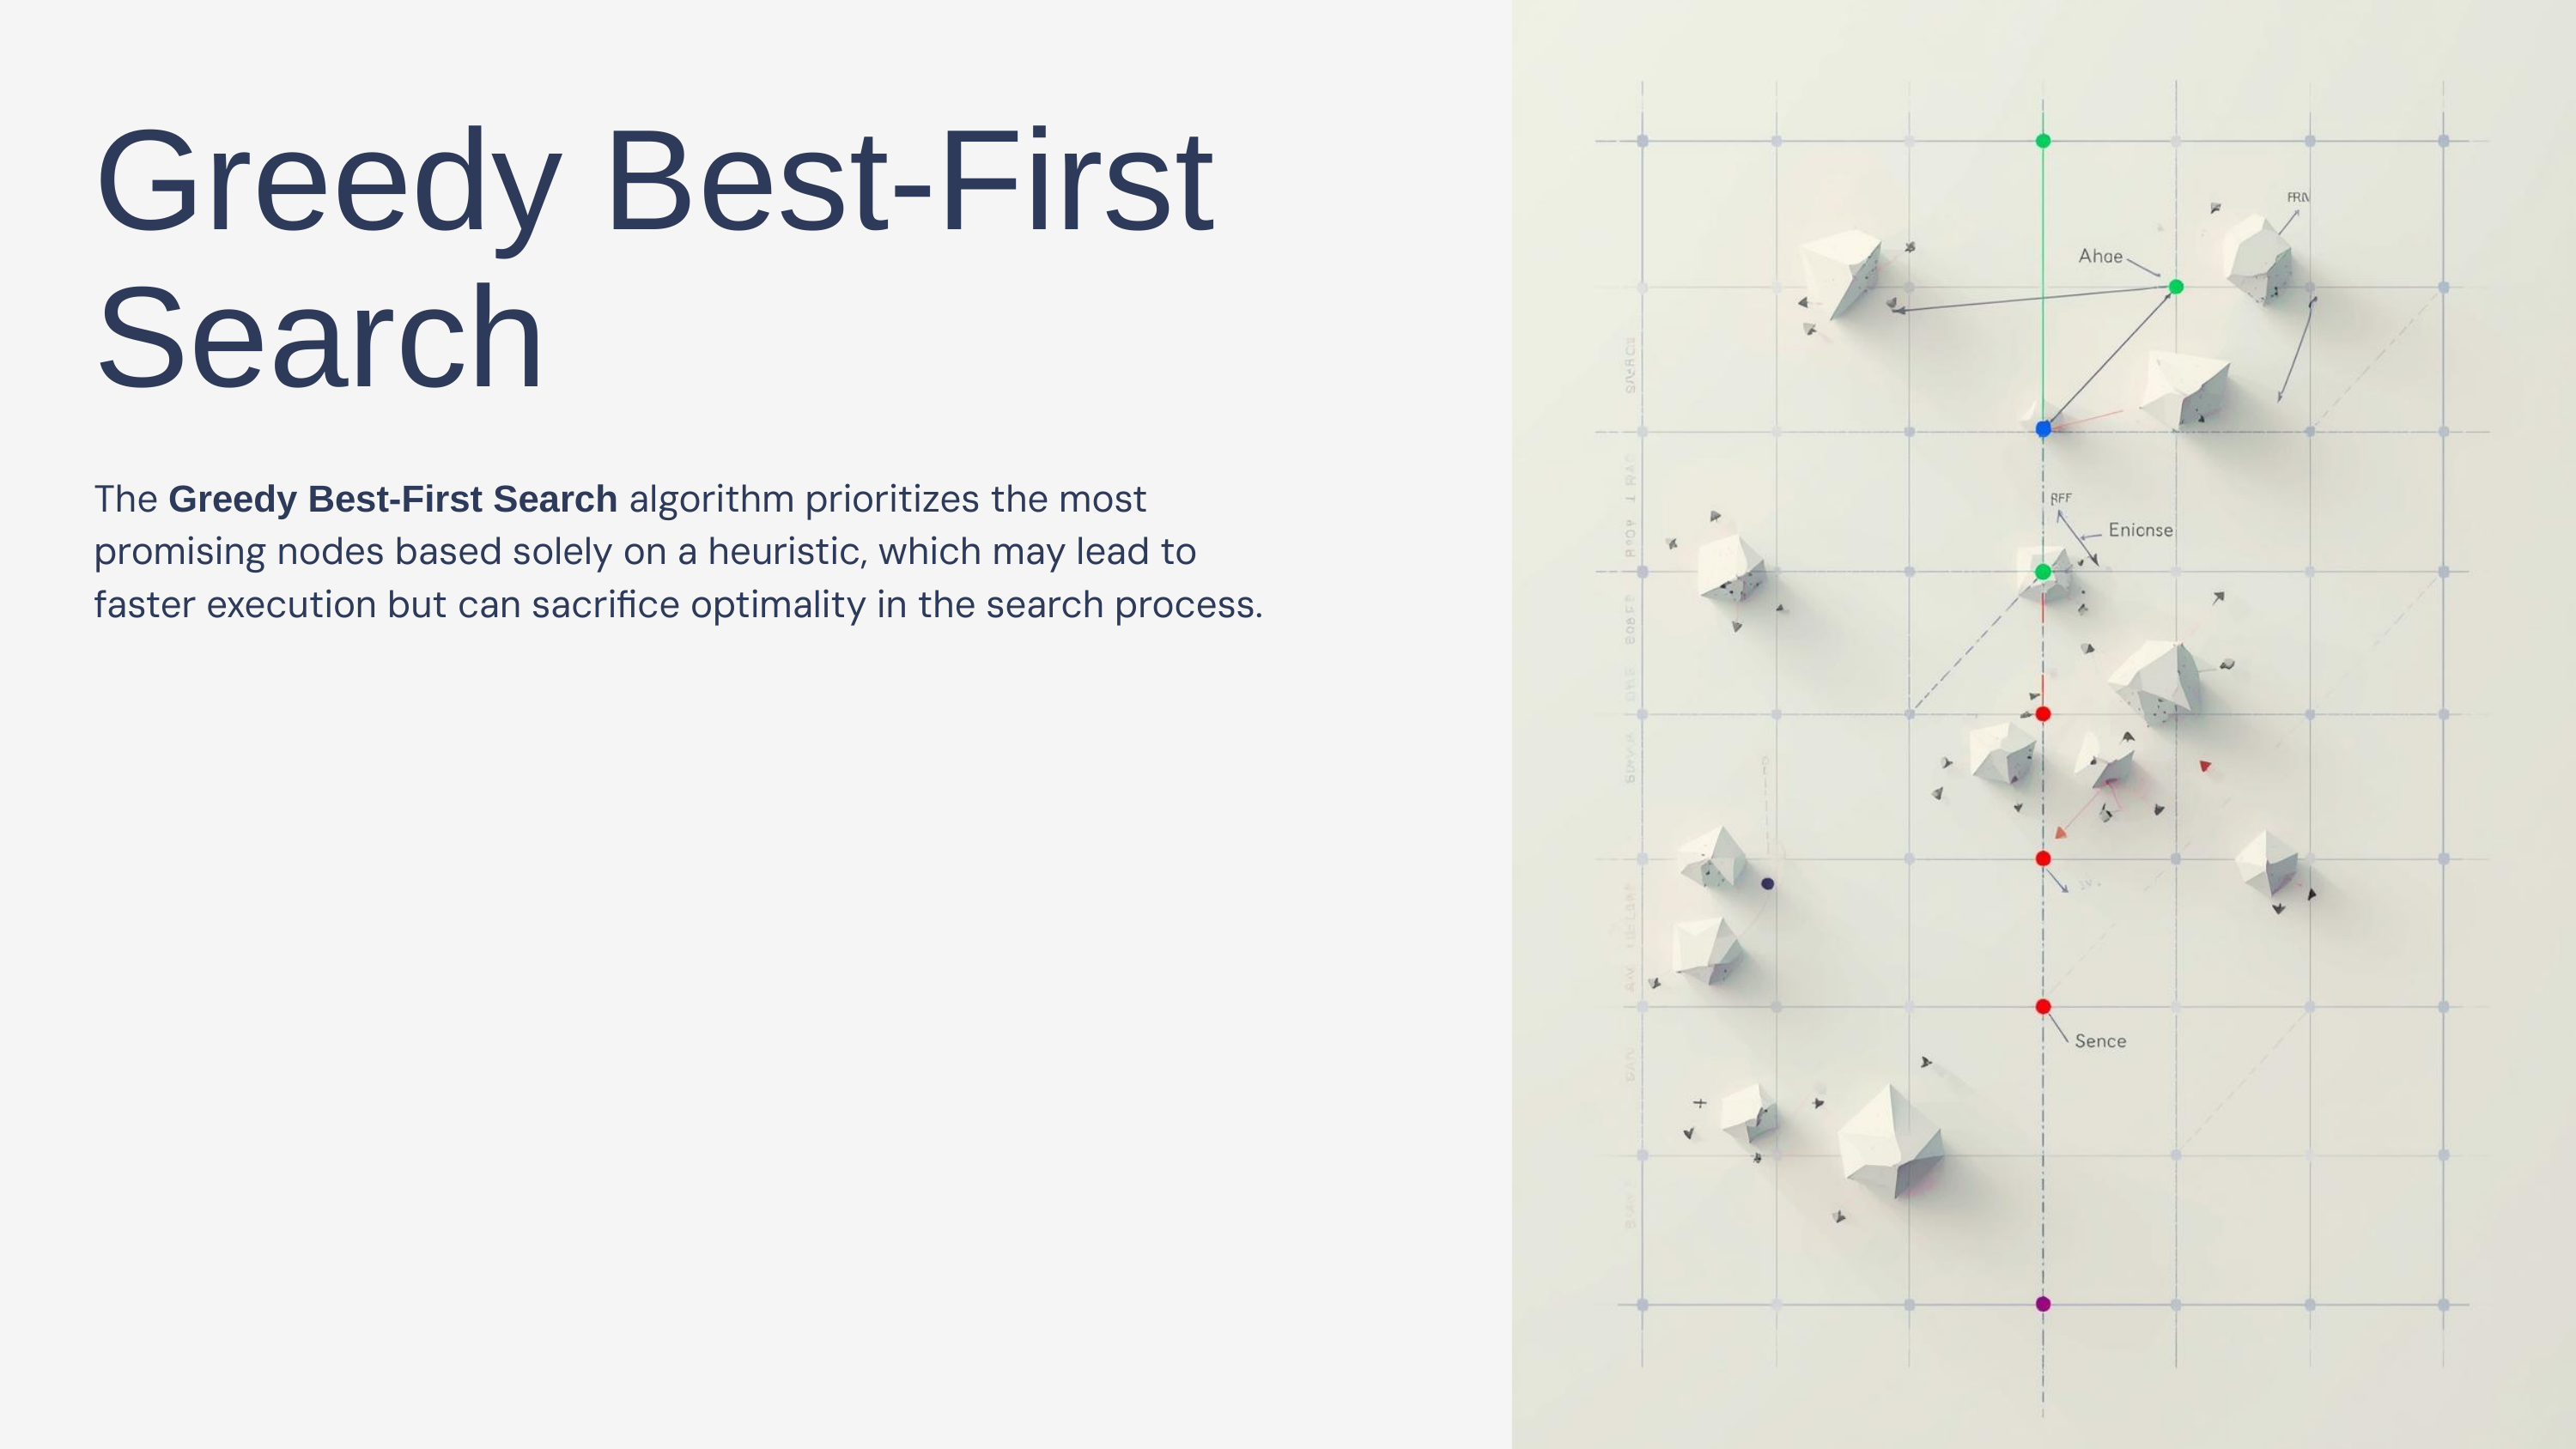

Greedy Best-First Search
The Greedy Best-First Search algorithm prioritizes the most promising nodes based solely on a heuristic, which may lead to faster execution but can sacrifice optimality in the search process.